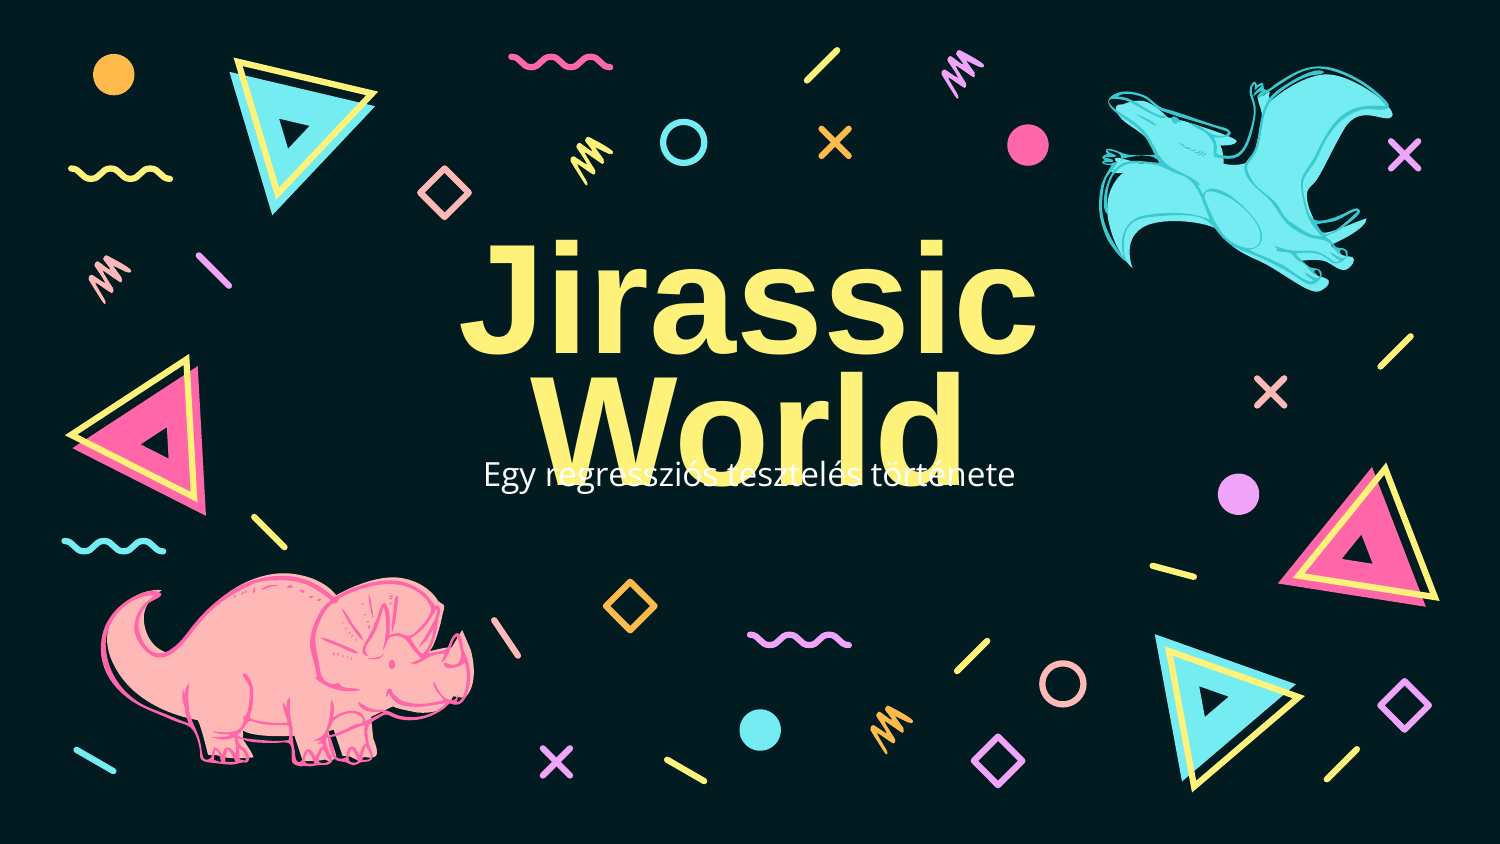

# Jirassic World
Egy regressziós tesztelés története